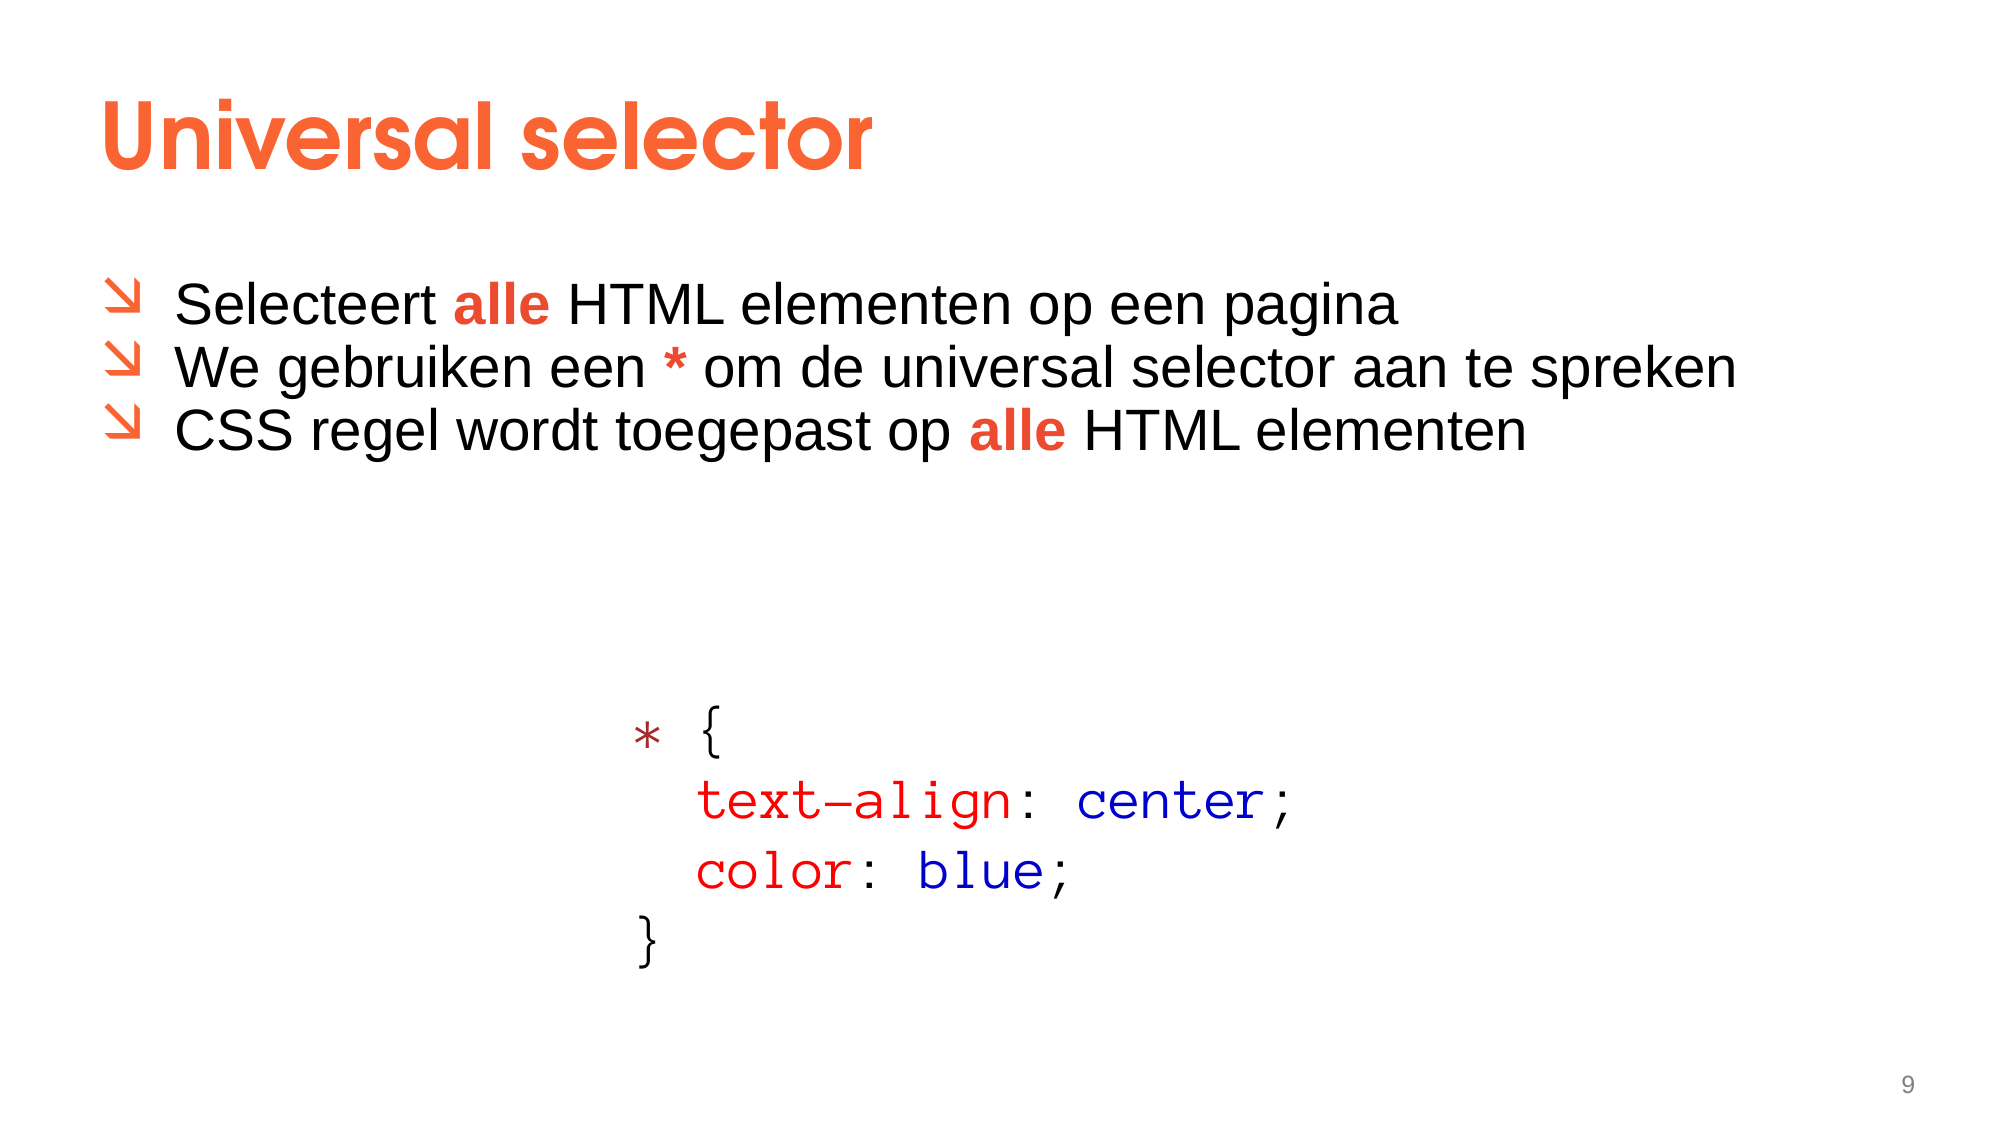

# Universal selector
Selecteert alle HTML elementen op een pagina
We gebruiken een * om de universal selector aan te spreken
CSS regel wordt toegepast op alle HTML elementen
* {
  text-align: center;
  color: blue;
}

9